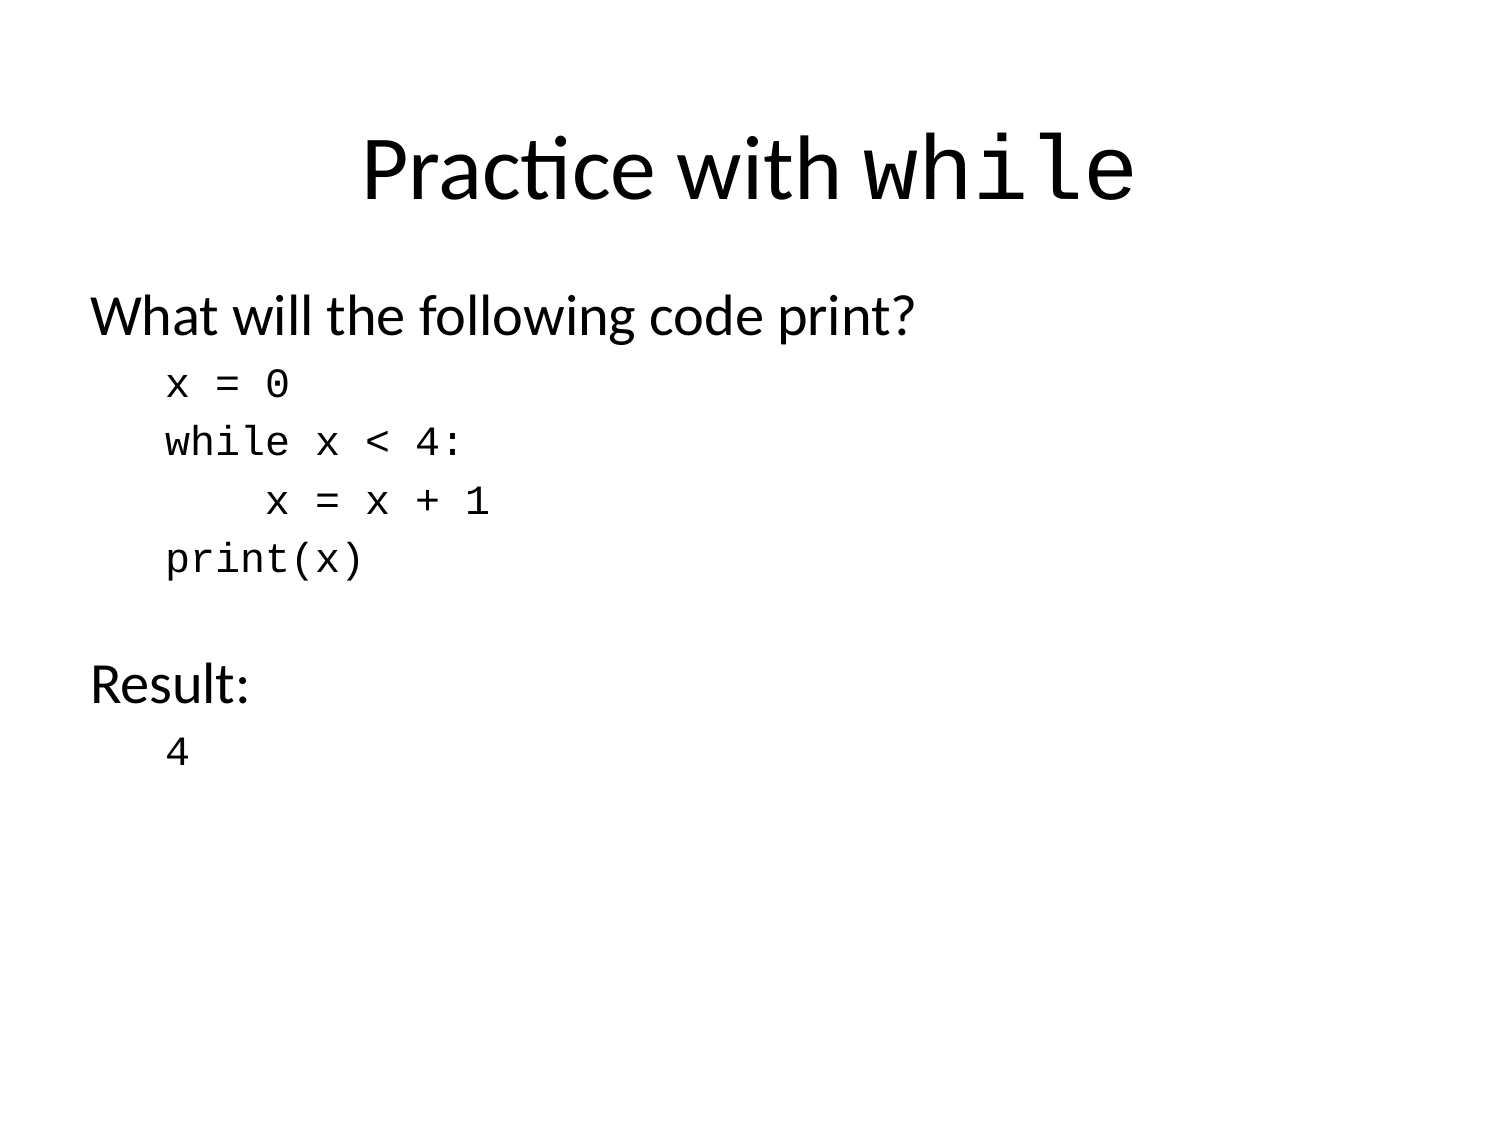

# Practice with while
What will the following code print?
x = 0
while x < 4:
    x = x + 1
print(x)

Result:
4